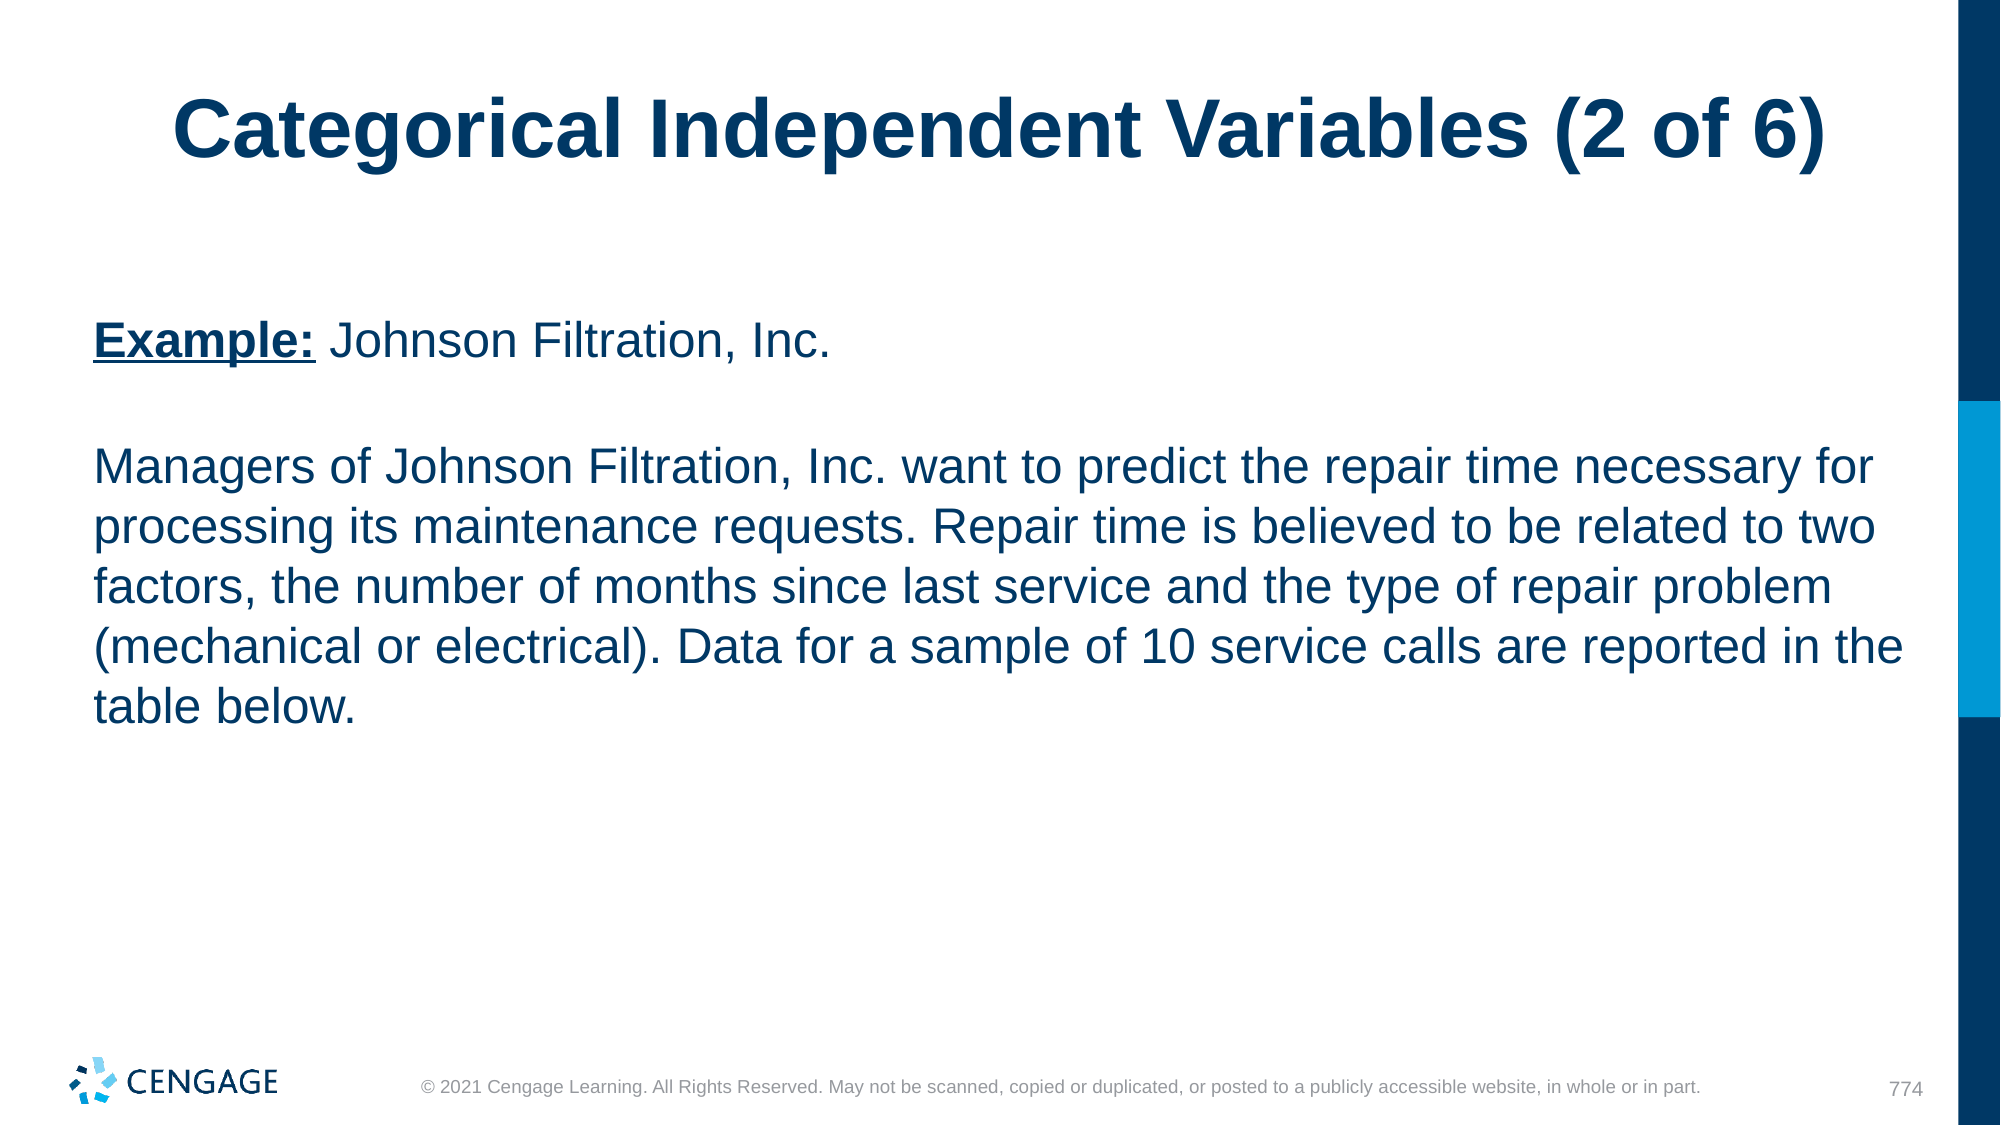

# Categorical Independent Variables (2 of 6)
Example: Johnson Filtration, Inc.
Managers of Johnson Filtration, Inc. want to predict the repair time necessary for processing its maintenance requests. Repair time is believed to be related to two factors, the number of months since last service and the type of repair problem (mechanical or electrical). Data for a sample of 10 service calls are reported in the table below.